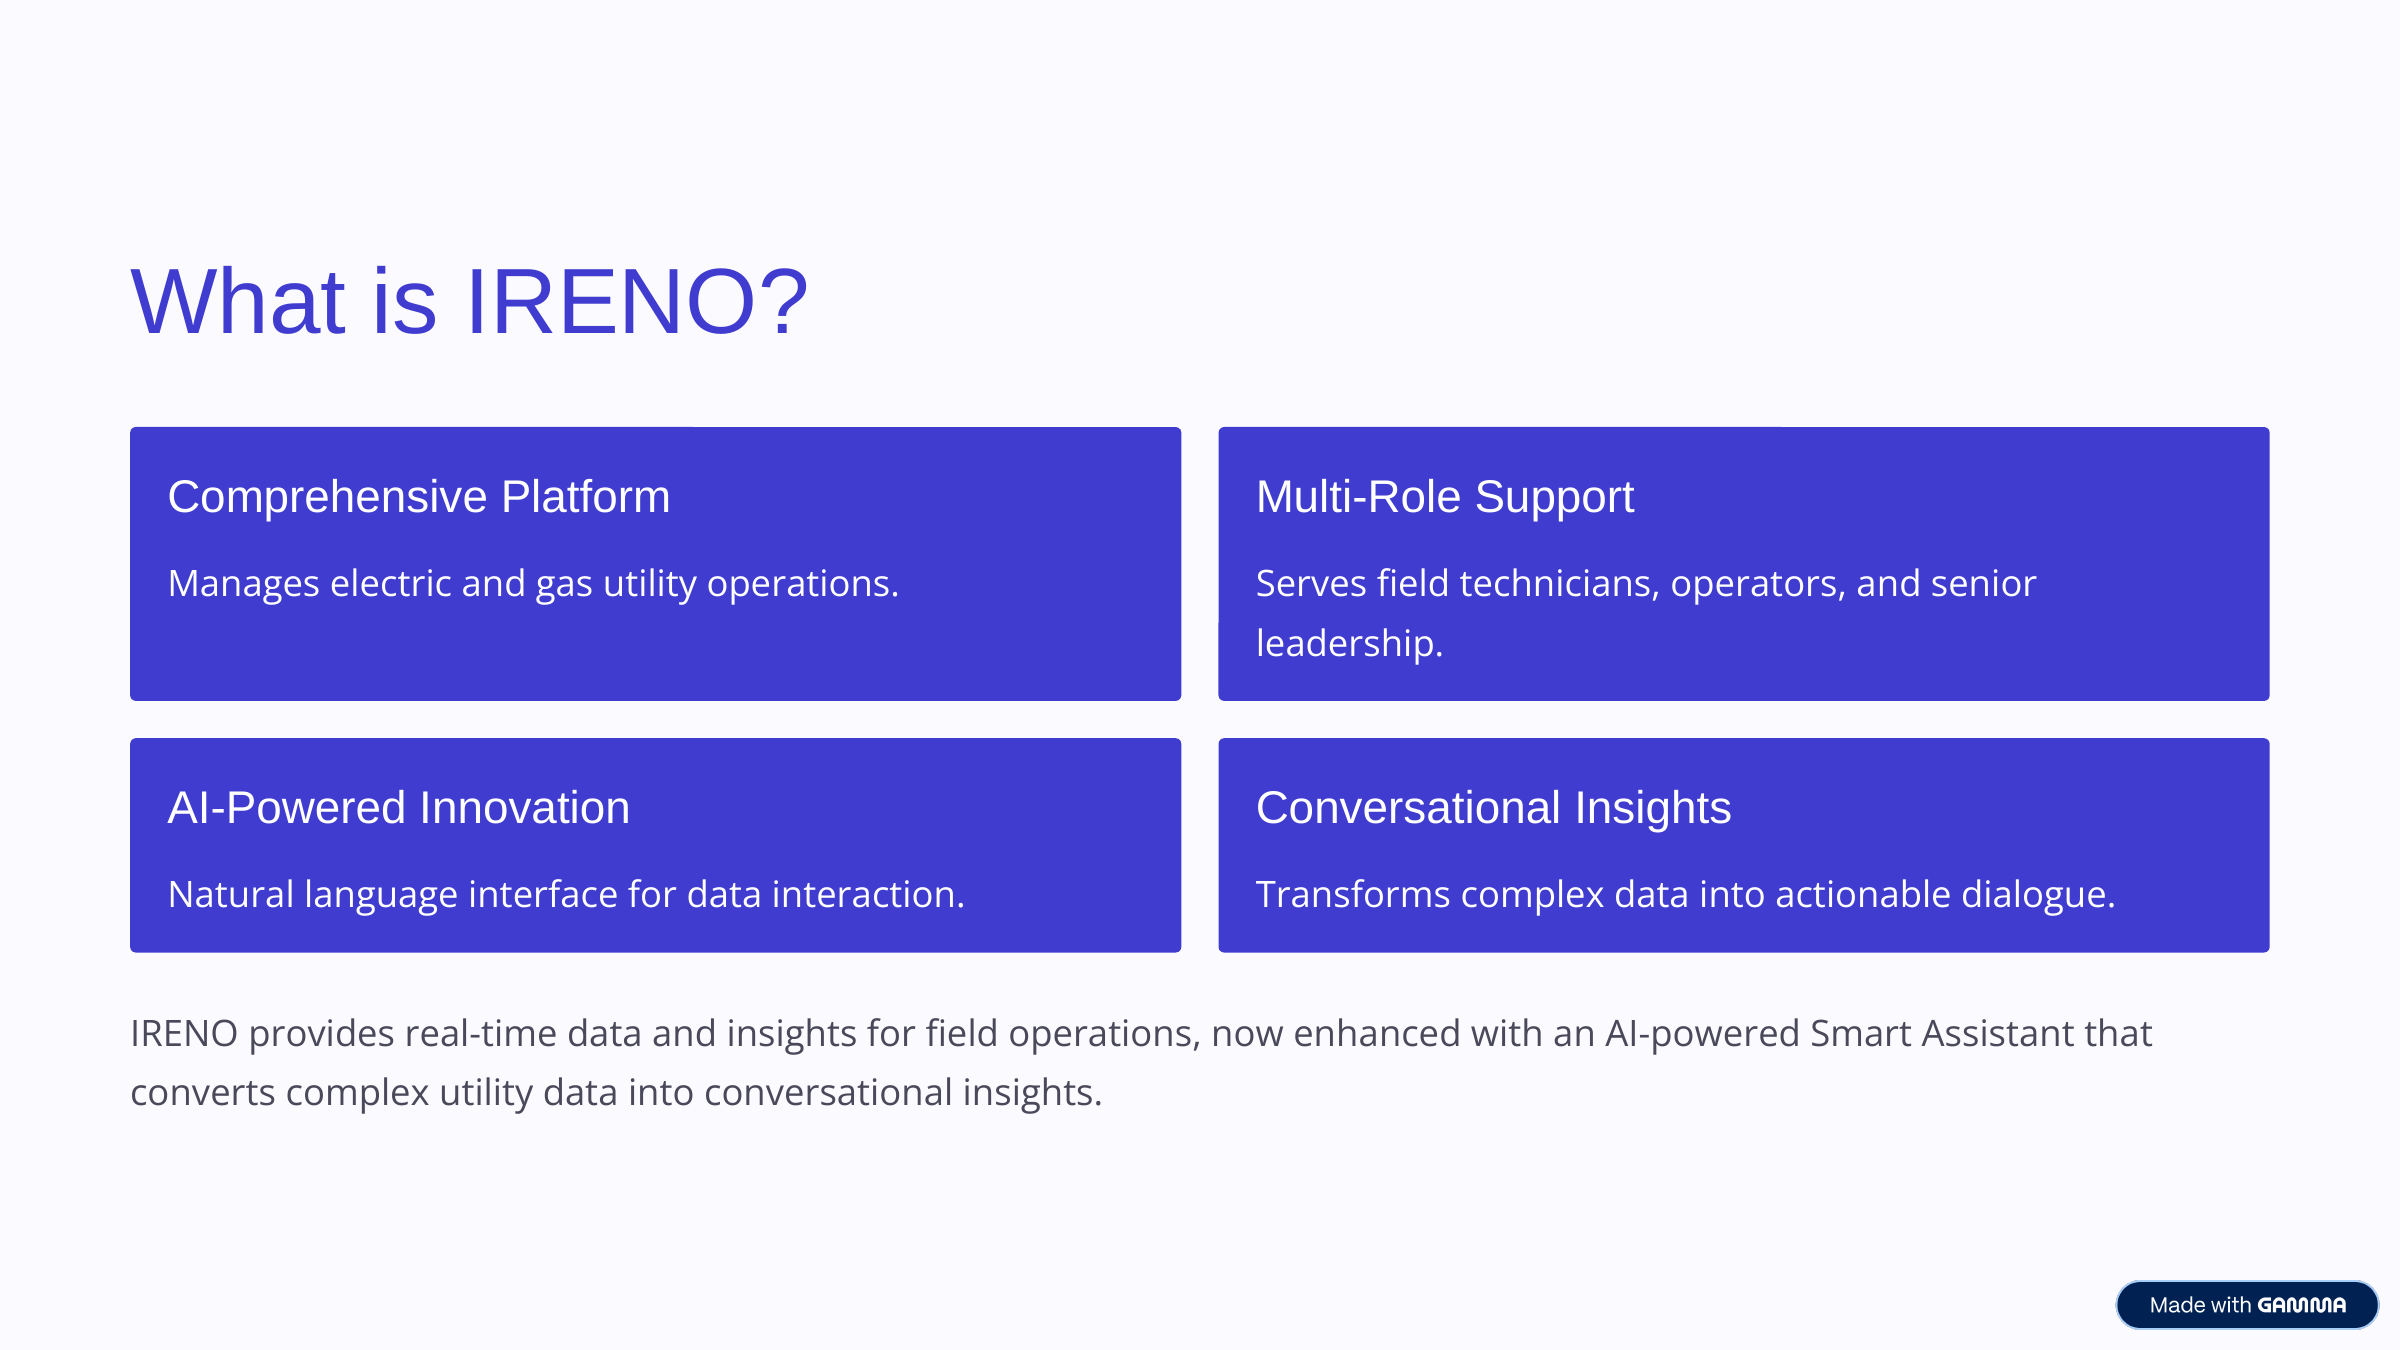

What is IRENO?

Comprehensive Platform
Multi-Role Support
Manages electric and gas utility operations.
Serves field technicians, operators, and senior leadership.

AI-Powered Innovation
Conversational Insights
Natural language interface for data interaction.
Transforms complex data into actionable dialogue.
IRENO provides real-time data and insights for field operations, now enhanced with an AI-powered Smart Assistant that converts complex utility data into conversational insights.